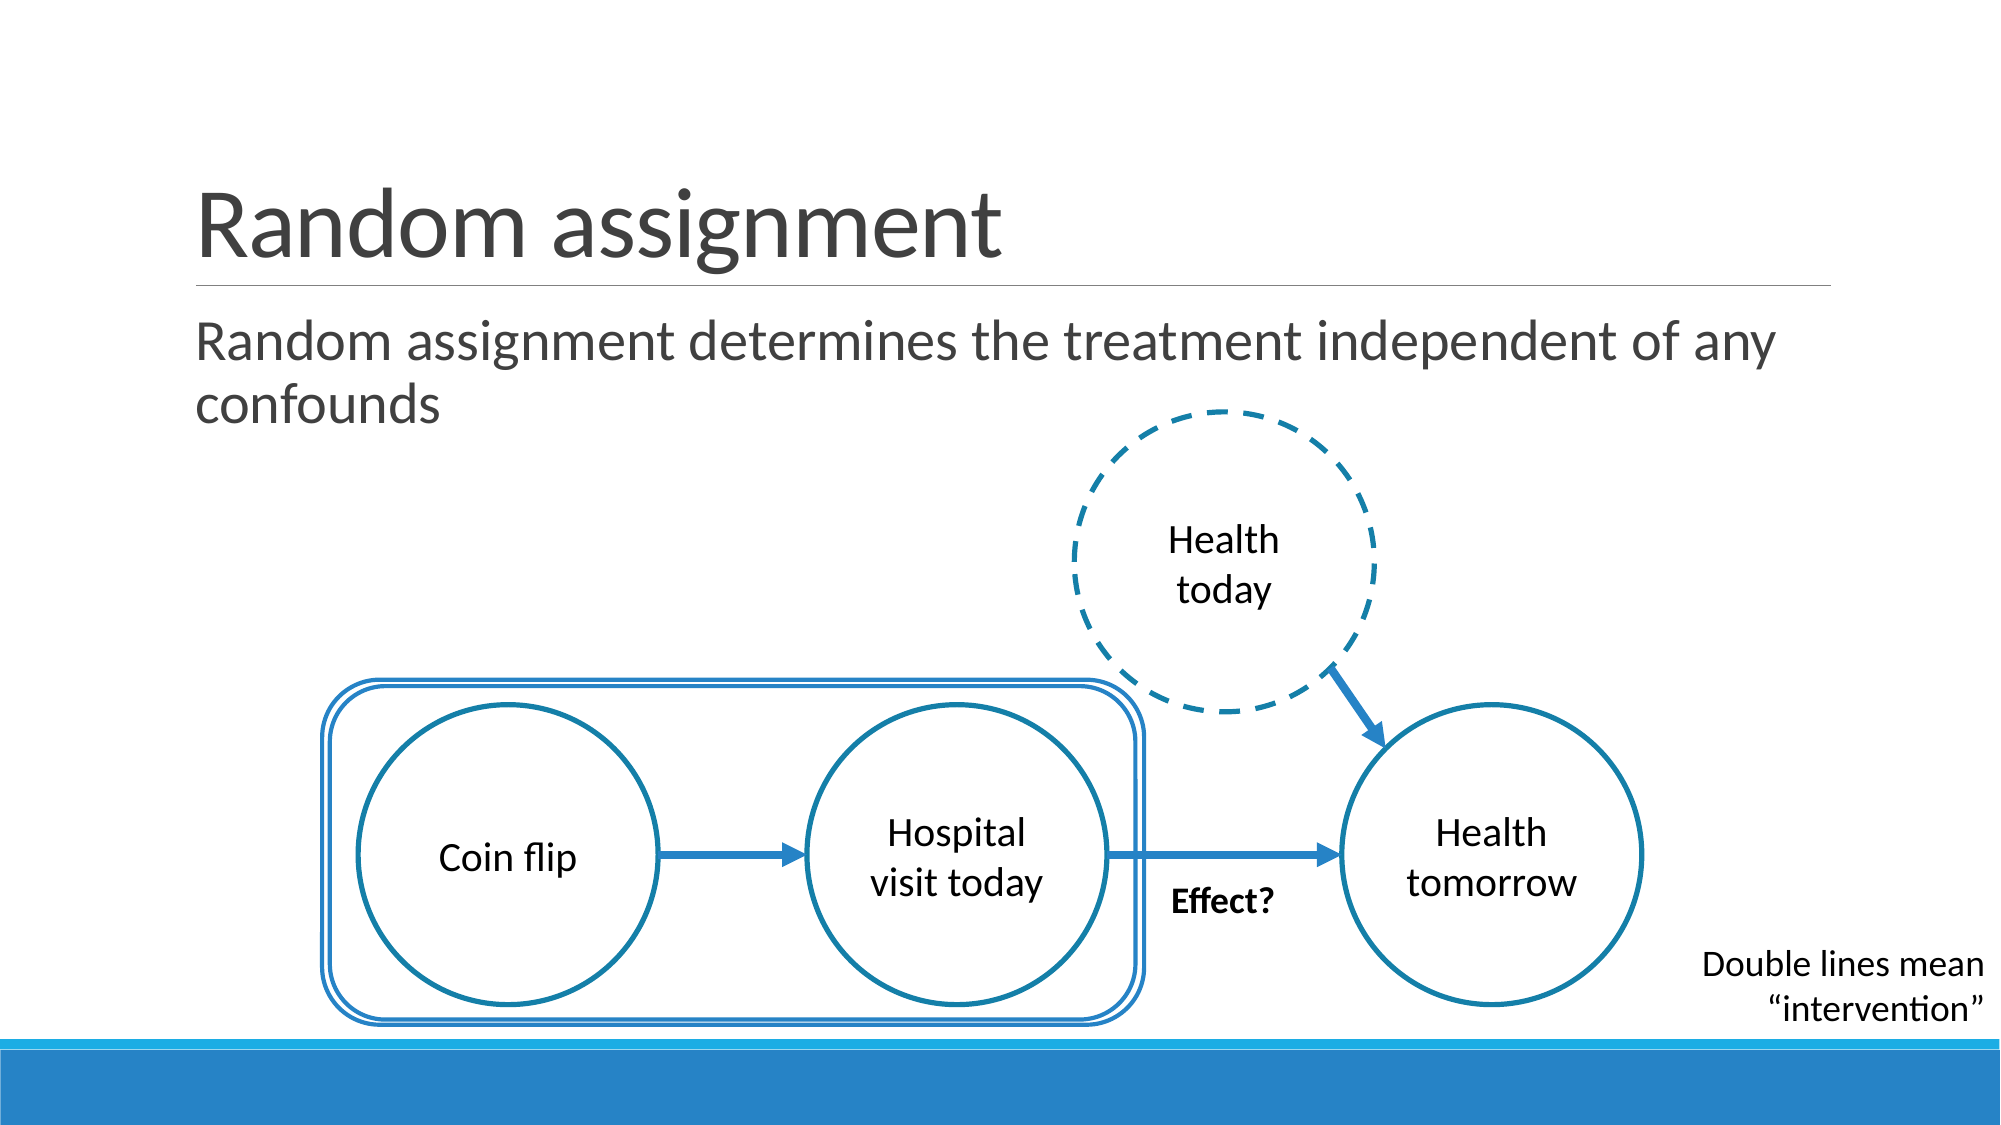

# Random assignment
Random assignment determines the treatment independent of any confounds
Health today

Coin flip
Hospital visit today
Health tomorrow
Effect?
Double lines mean “intervention”